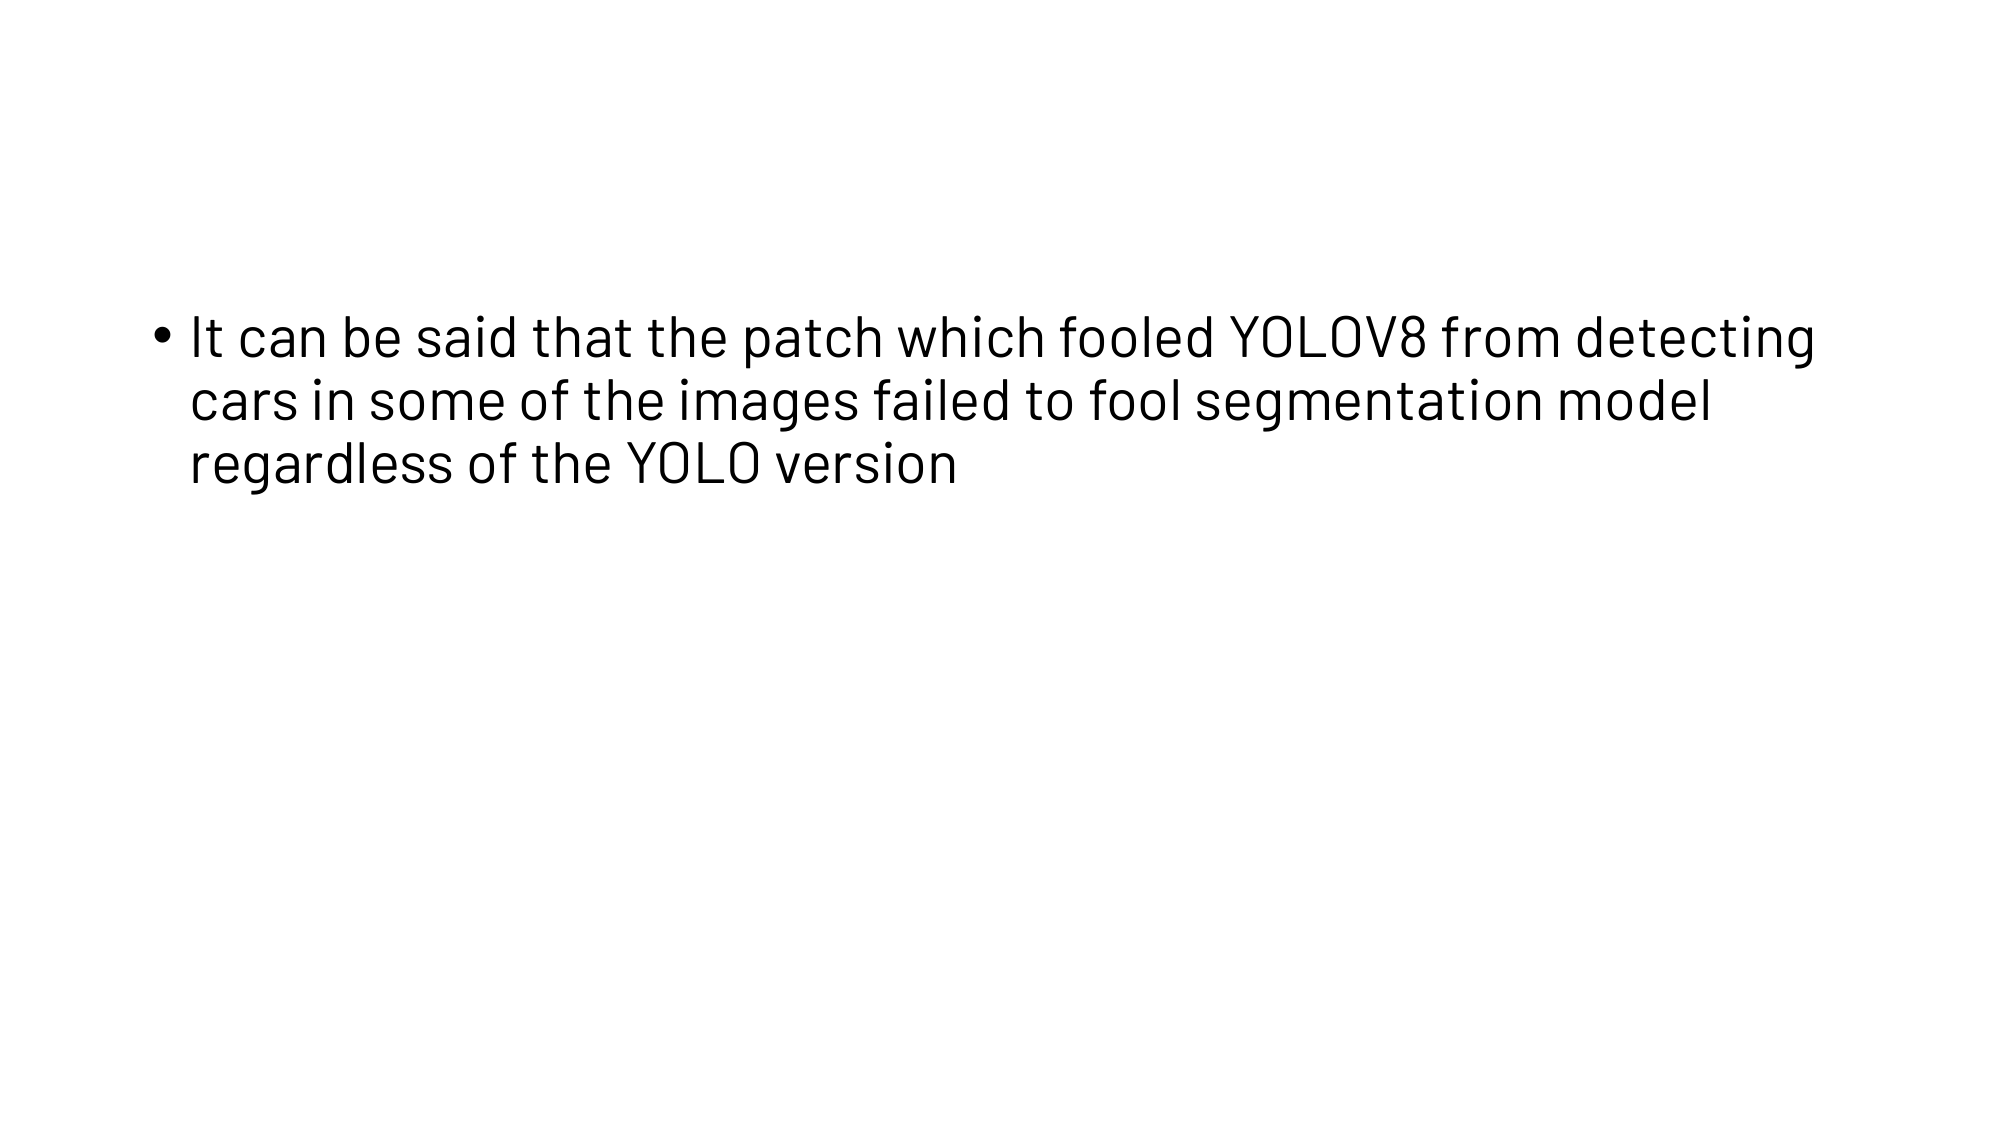

It can be said that the patch which fooled YOLOV8 from detecting cars in some of the images failed to fool segmentation model regardless of the YOLO version